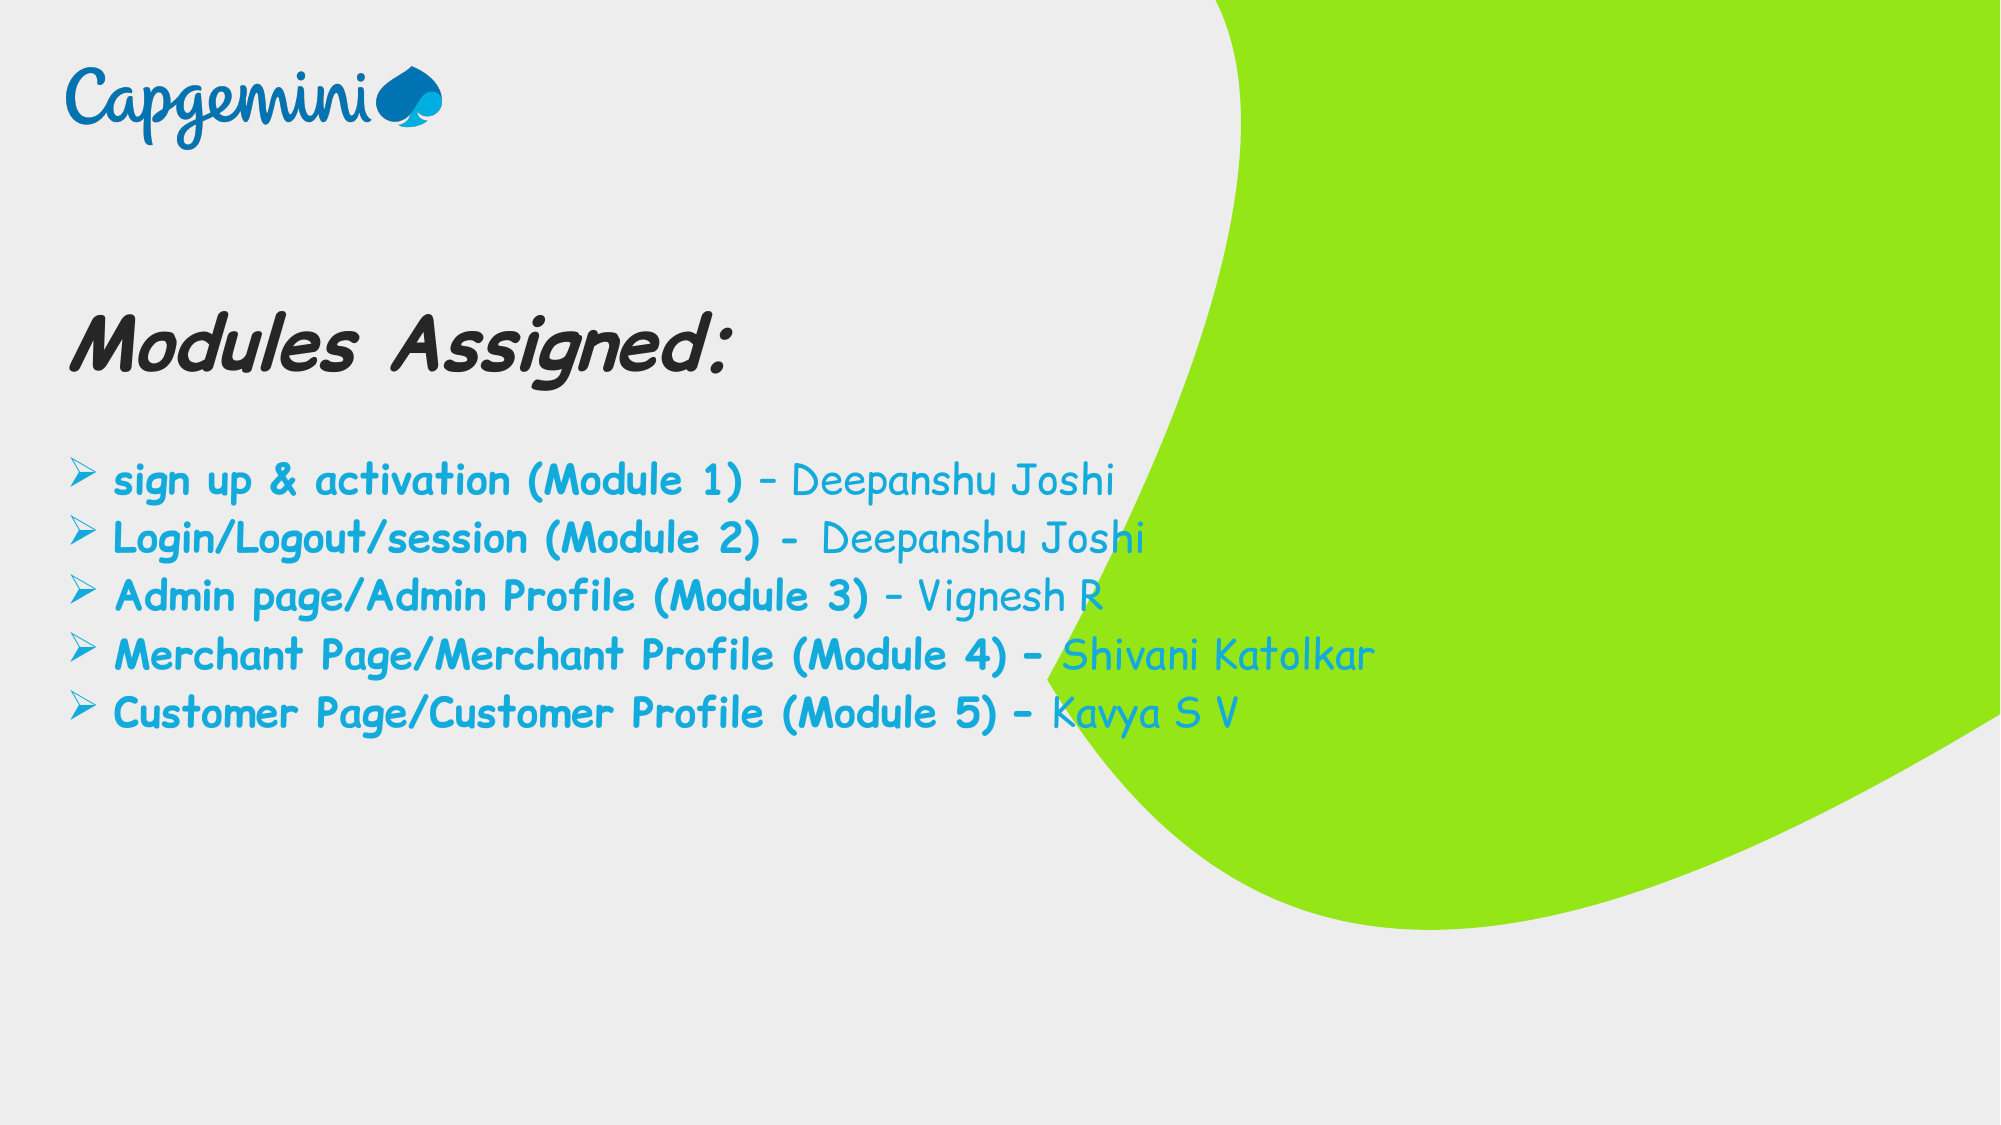

Modules Assigned:

sign up & activation (Module 1) – Deepanshu Joshi
Login/Logout/session (Module 2) - Deepanshu Joshi
Admin page/Admin Profile (Module 3) – Vignesh R
Merchant Page/Merchant Profile (Module 4) – Shivani Katolkar
Customer Page/Customer Profile (Module 5) – Kavya S V